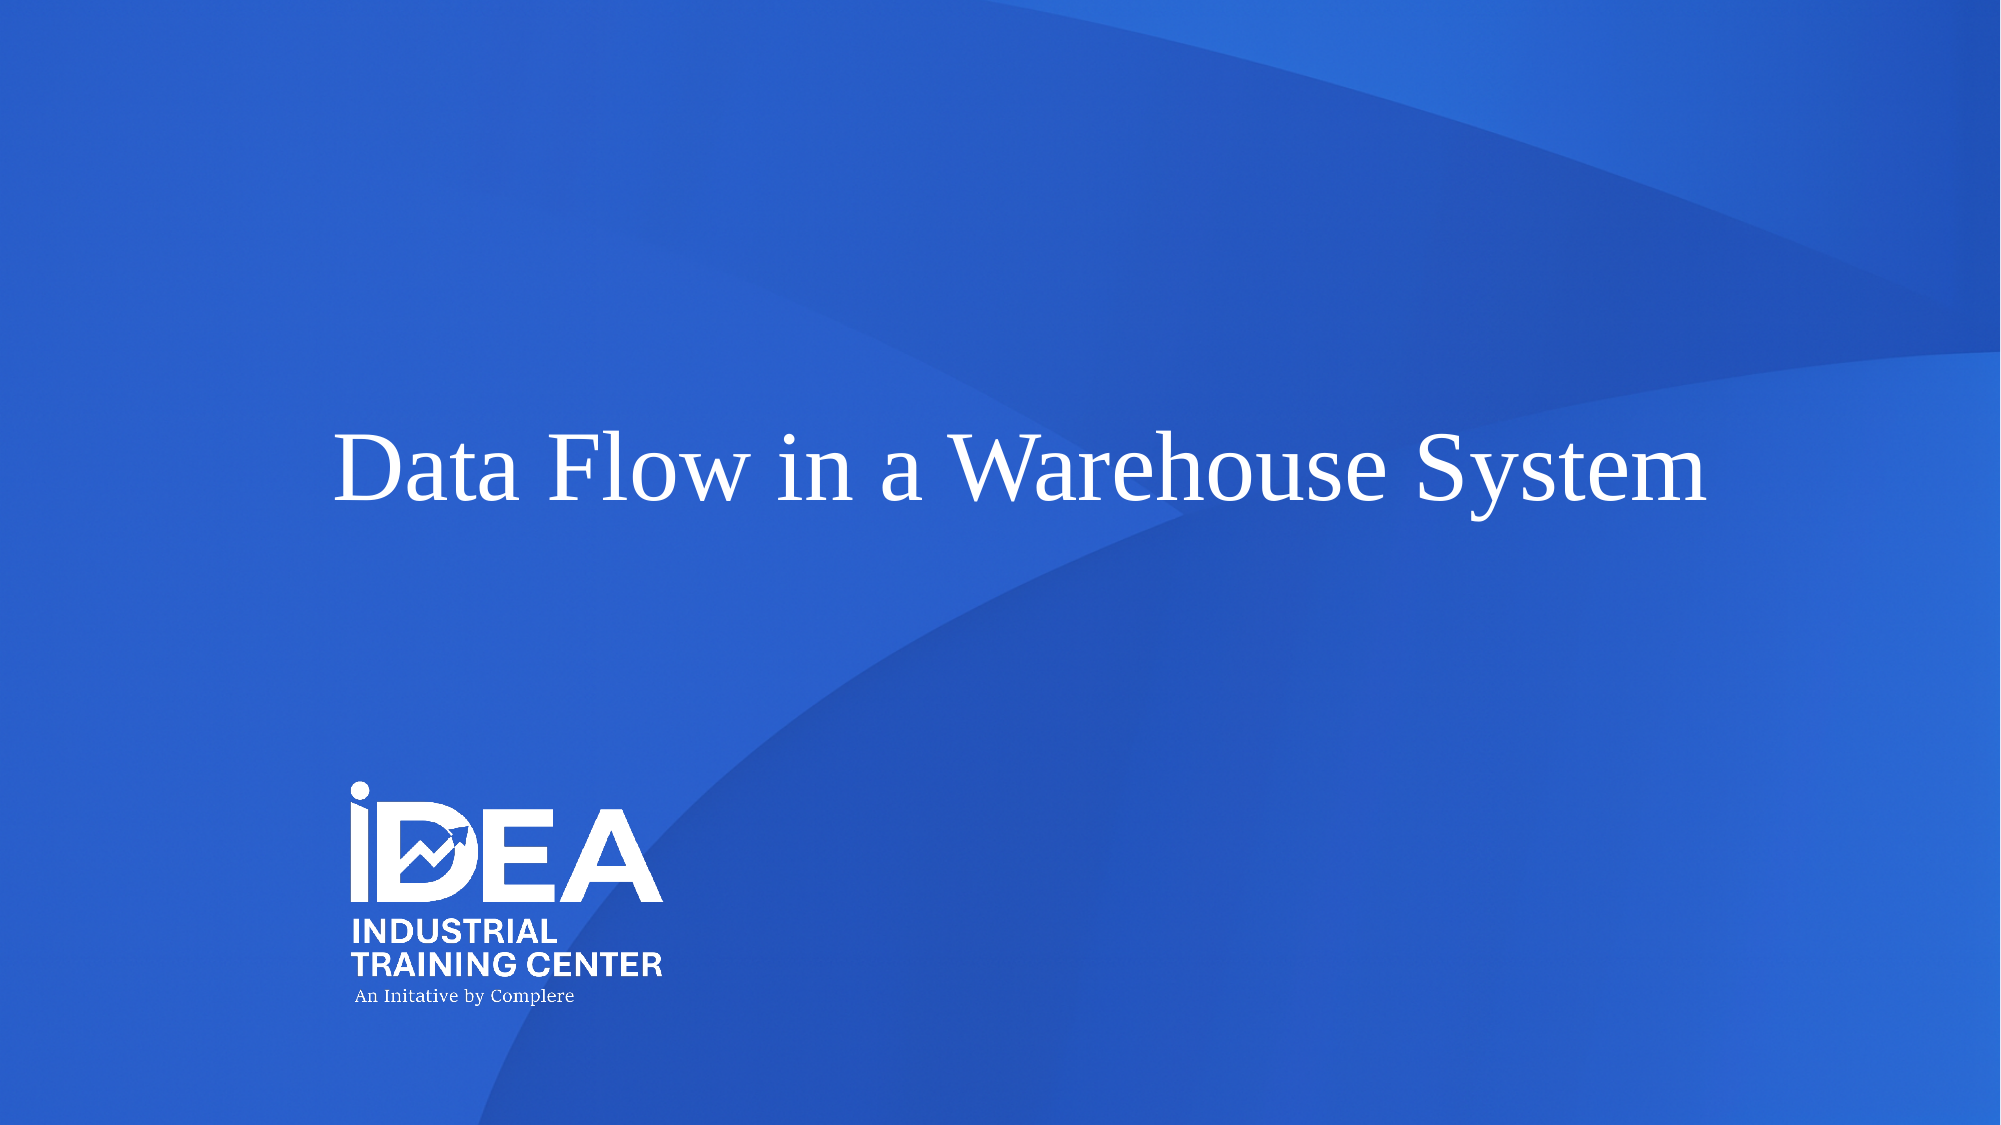

# Data Flow in a Warehouse System